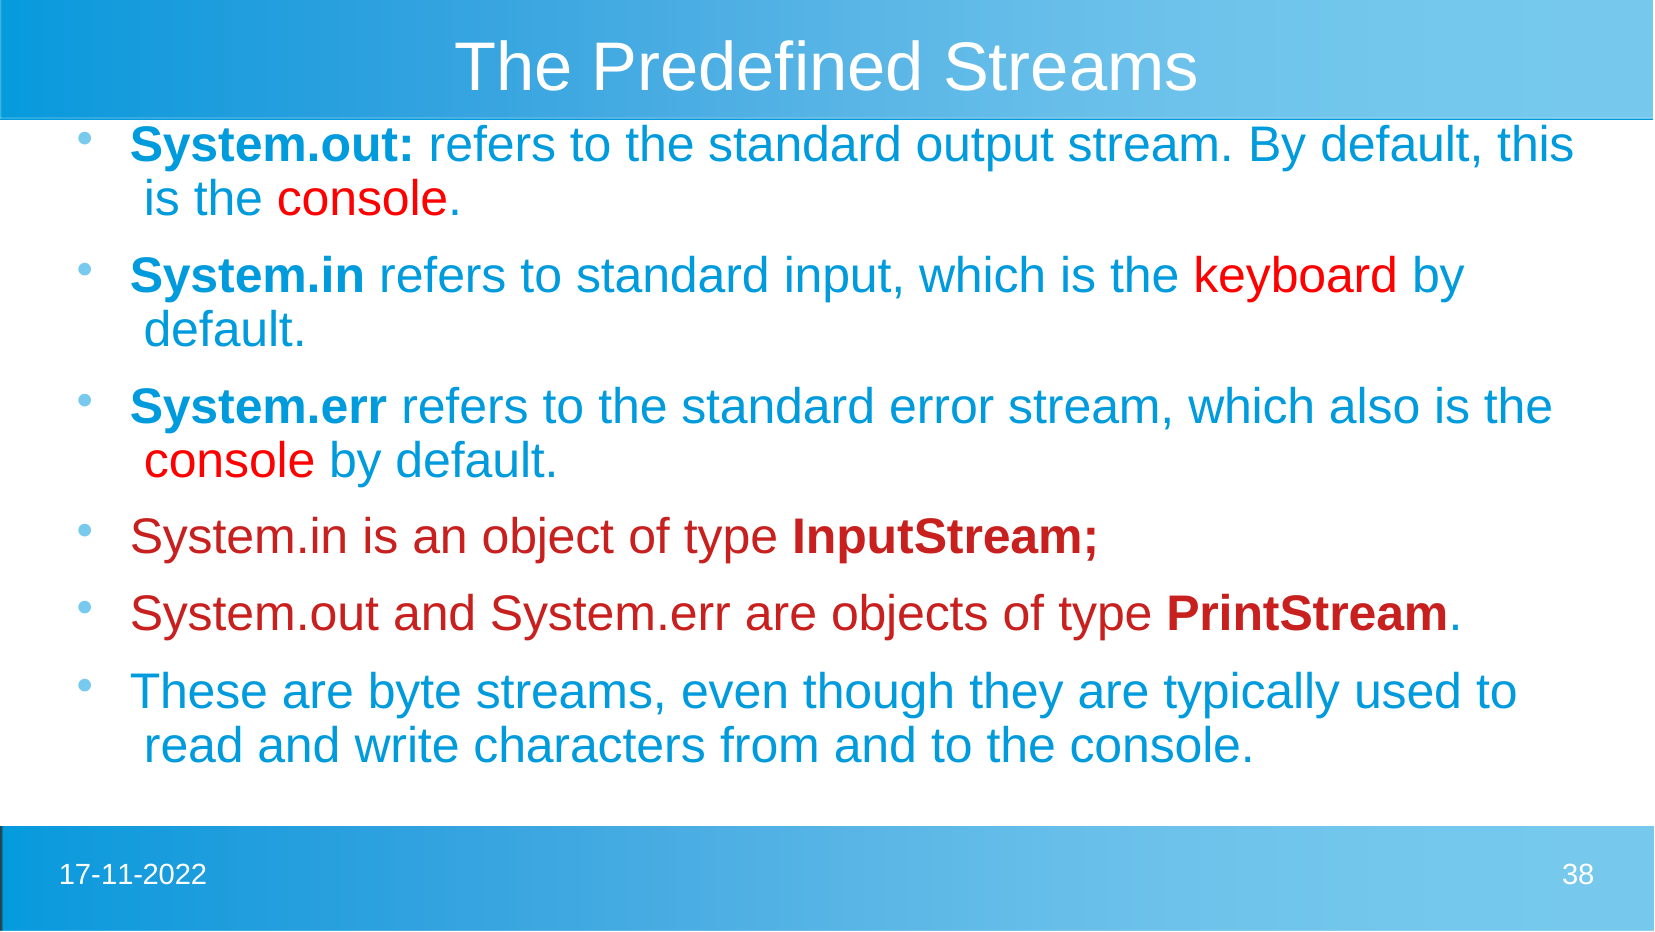

# The Predefined Streams
System.out: refers to the standard output stream. By default, this  is the console.
System.in refers to standard input, which is the keyboard by  default.
System.err refers to the standard error stream, which also is the  console by default.
System.in is an object of type InputStream;
System.out and System.err are objects of type PrintStream.
These are byte streams, even though they are typically used to  read and write characters from and to the console.
17-11-2022
38